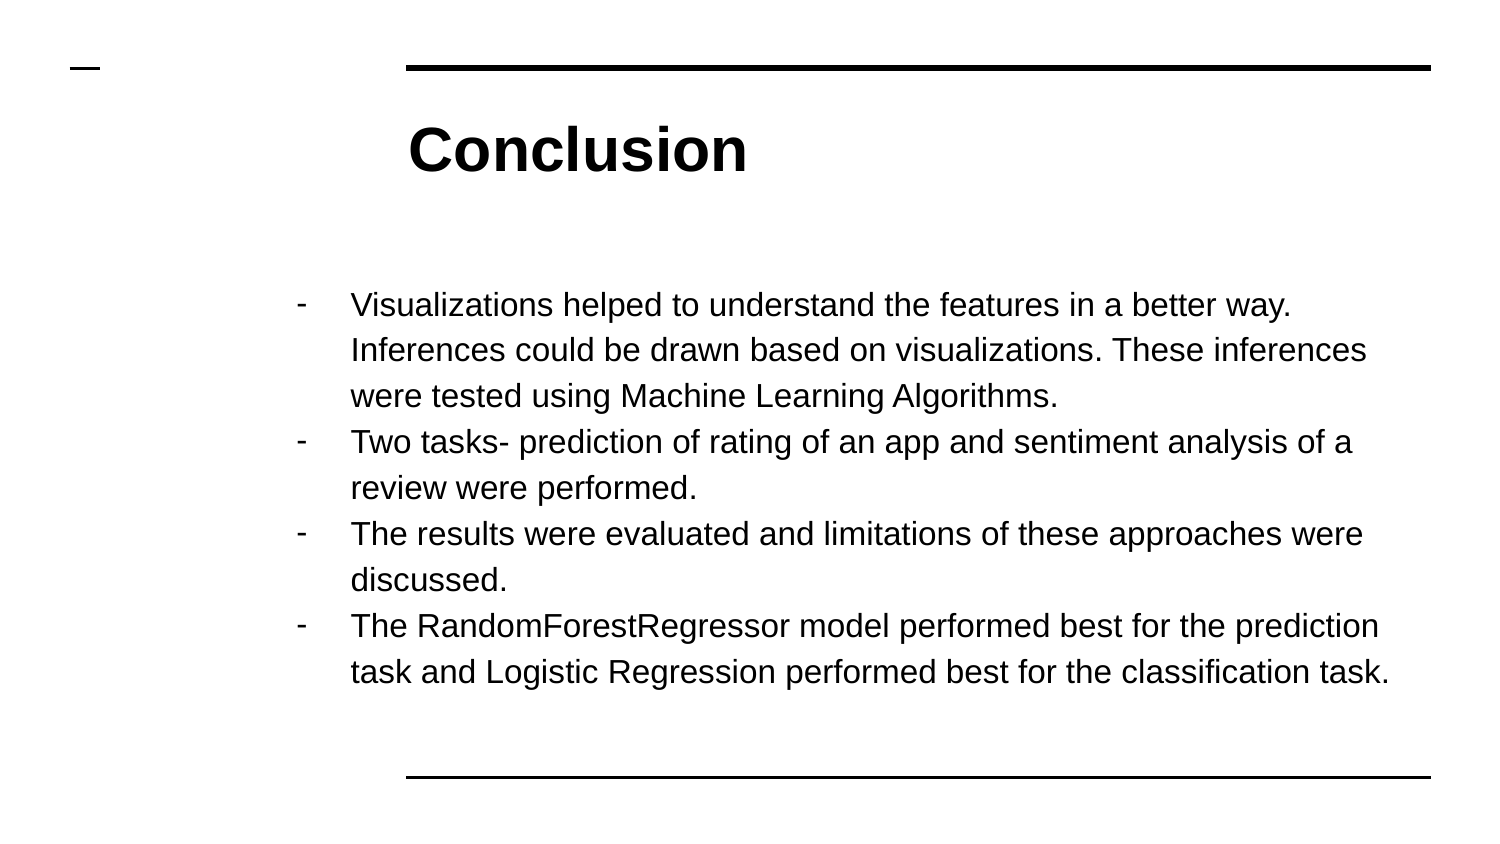

# Conclusion
Visualizations helped to understand the features in a better way. Inferences could be drawn based on visualizations. These inferences were tested using Machine Learning Algorithms.
Two tasks- prediction of rating of an app and sentiment analysis of a review were performed.
The results were evaluated and limitations of these approaches were discussed.
The RandomForestRegressor model performed best for the prediction task and Logistic Regression performed best for the classification task.